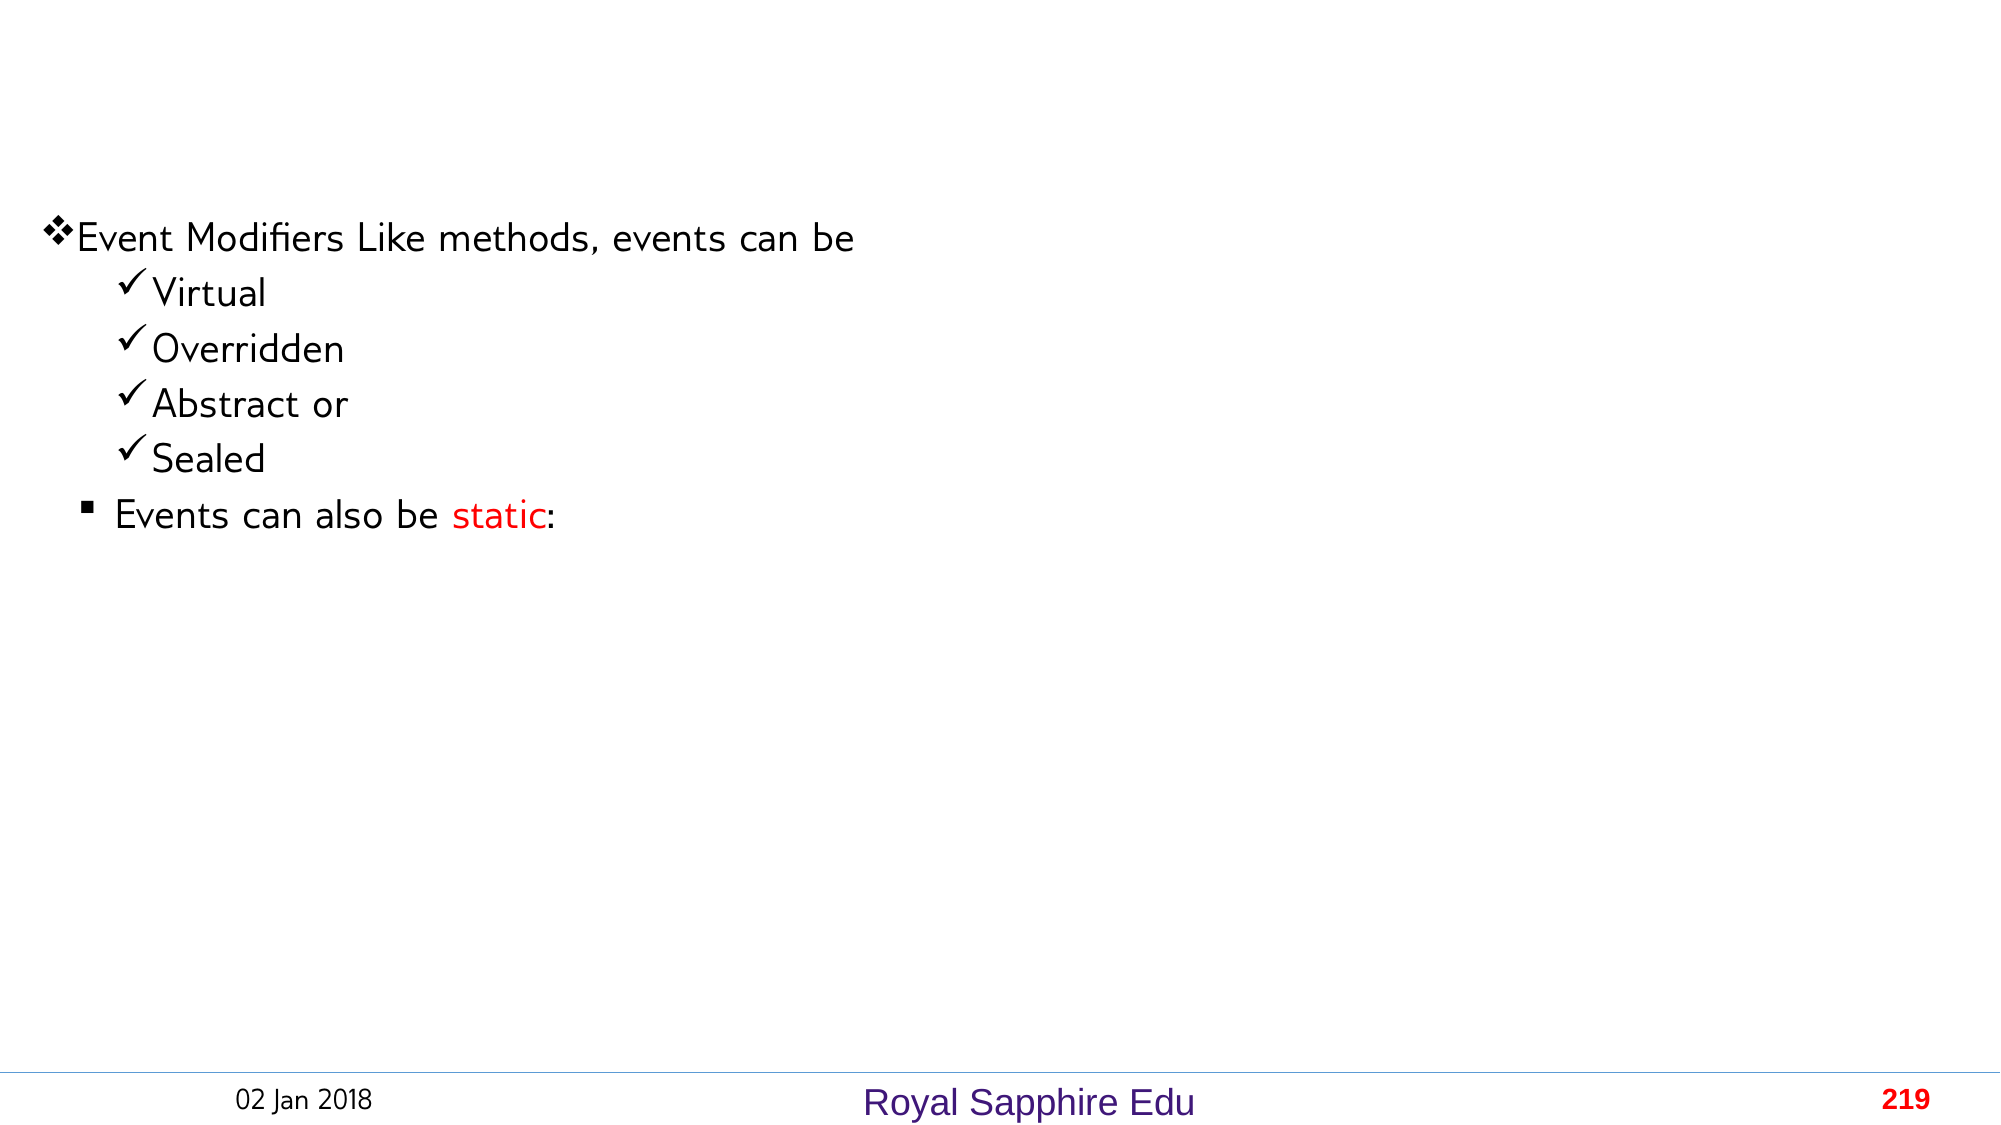

#
Event Modifiers Like methods, events can be
Virtual
Overridden
Abstract or
Sealed
Events can also be static:
02 Jan 2018
219